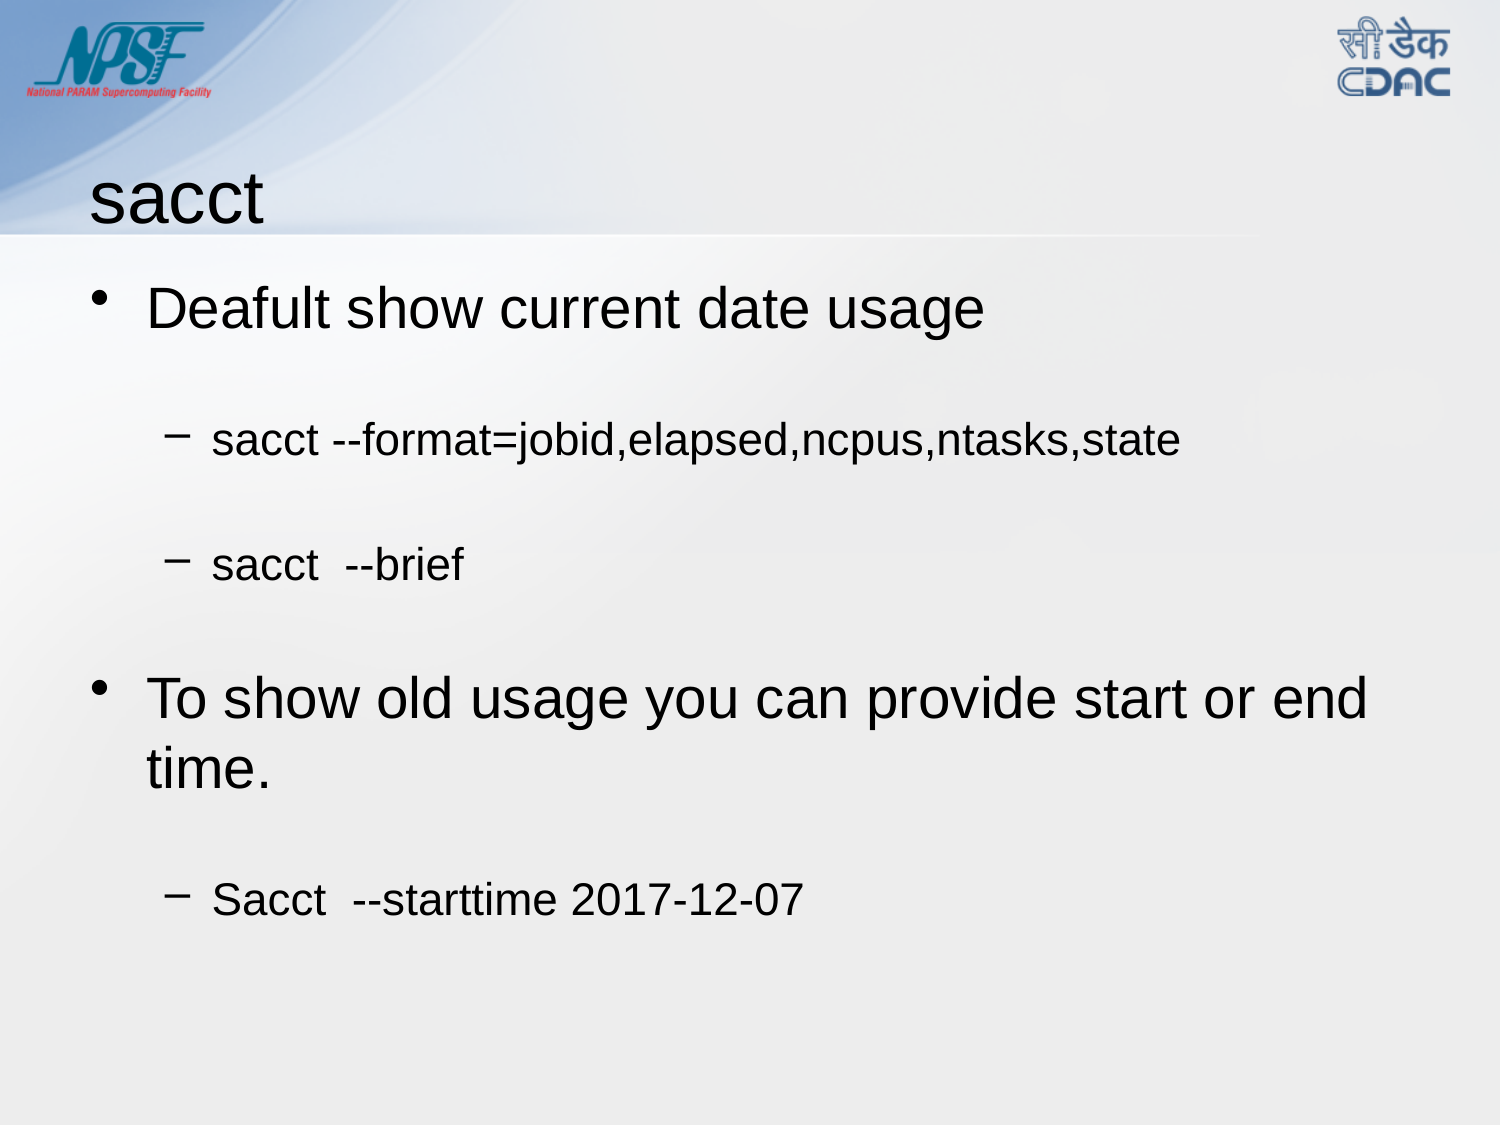

# sacct
Deafult show current date usage

sacct --format=jobid,elapsed,ncpus,ntasks,state

sacct  --brief

To show old usage you can provide start or end time.

Sacct  --starttime 2017-12-07